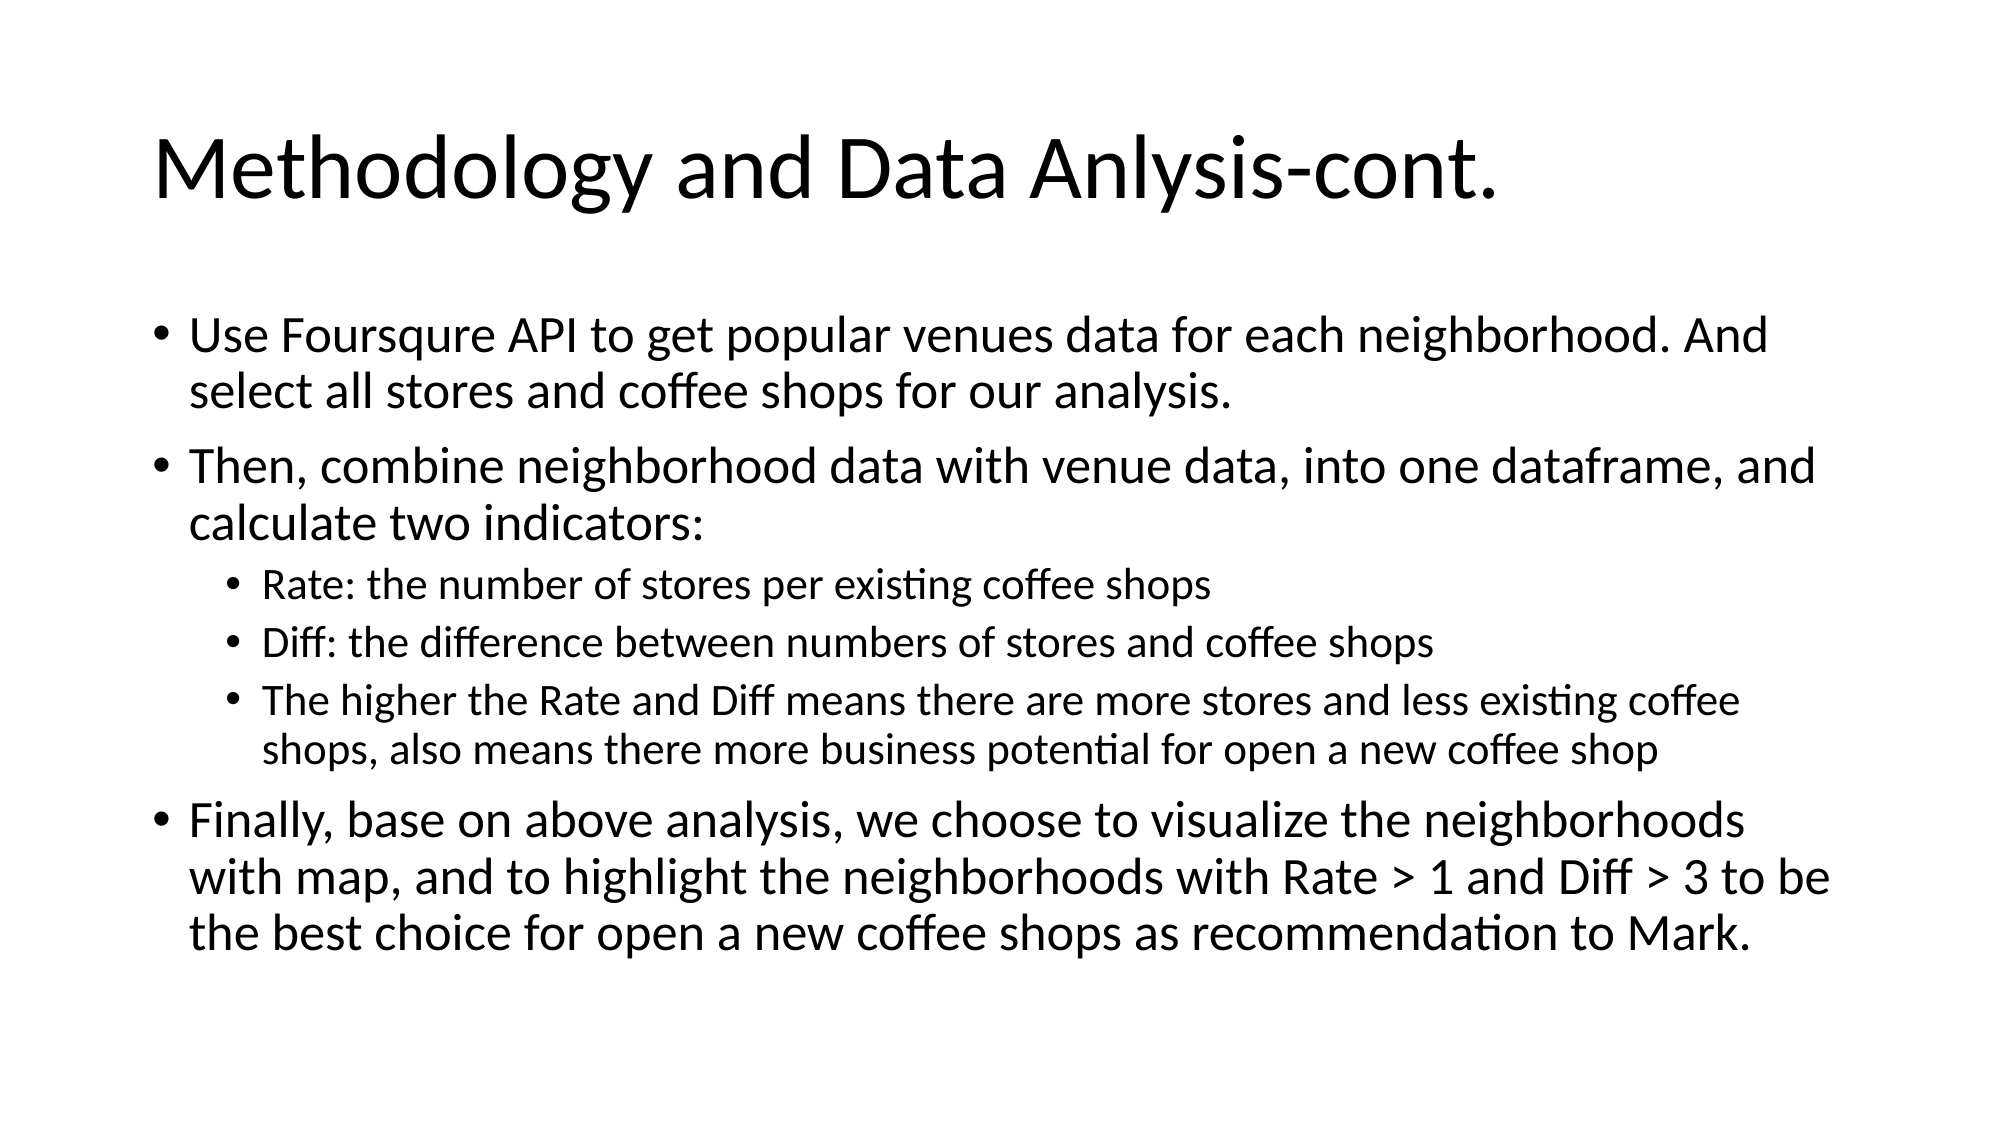

# Methodology and Data Anlysis-cont.
Use Foursqure API to get popular venues data for each neighborhood. And select all stores and coffee shops for our analysis.
Then, combine neighborhood data with venue data, into one dataframe, and calculate two indicators:
Rate: the number of stores per existing coffee shops
Diff: the difference between numbers of stores and coffee shops
The higher the Rate and Diff means there are more stores and less existing coffee shops, also means there more business potential for open a new coffee shop
Finally, base on above analysis, we choose to visualize the neighborhoods with map, and to highlight the neighborhoods with Rate > 1 and Diff > 3 to be the best choice for open a new coffee shops as recommendation to Mark.